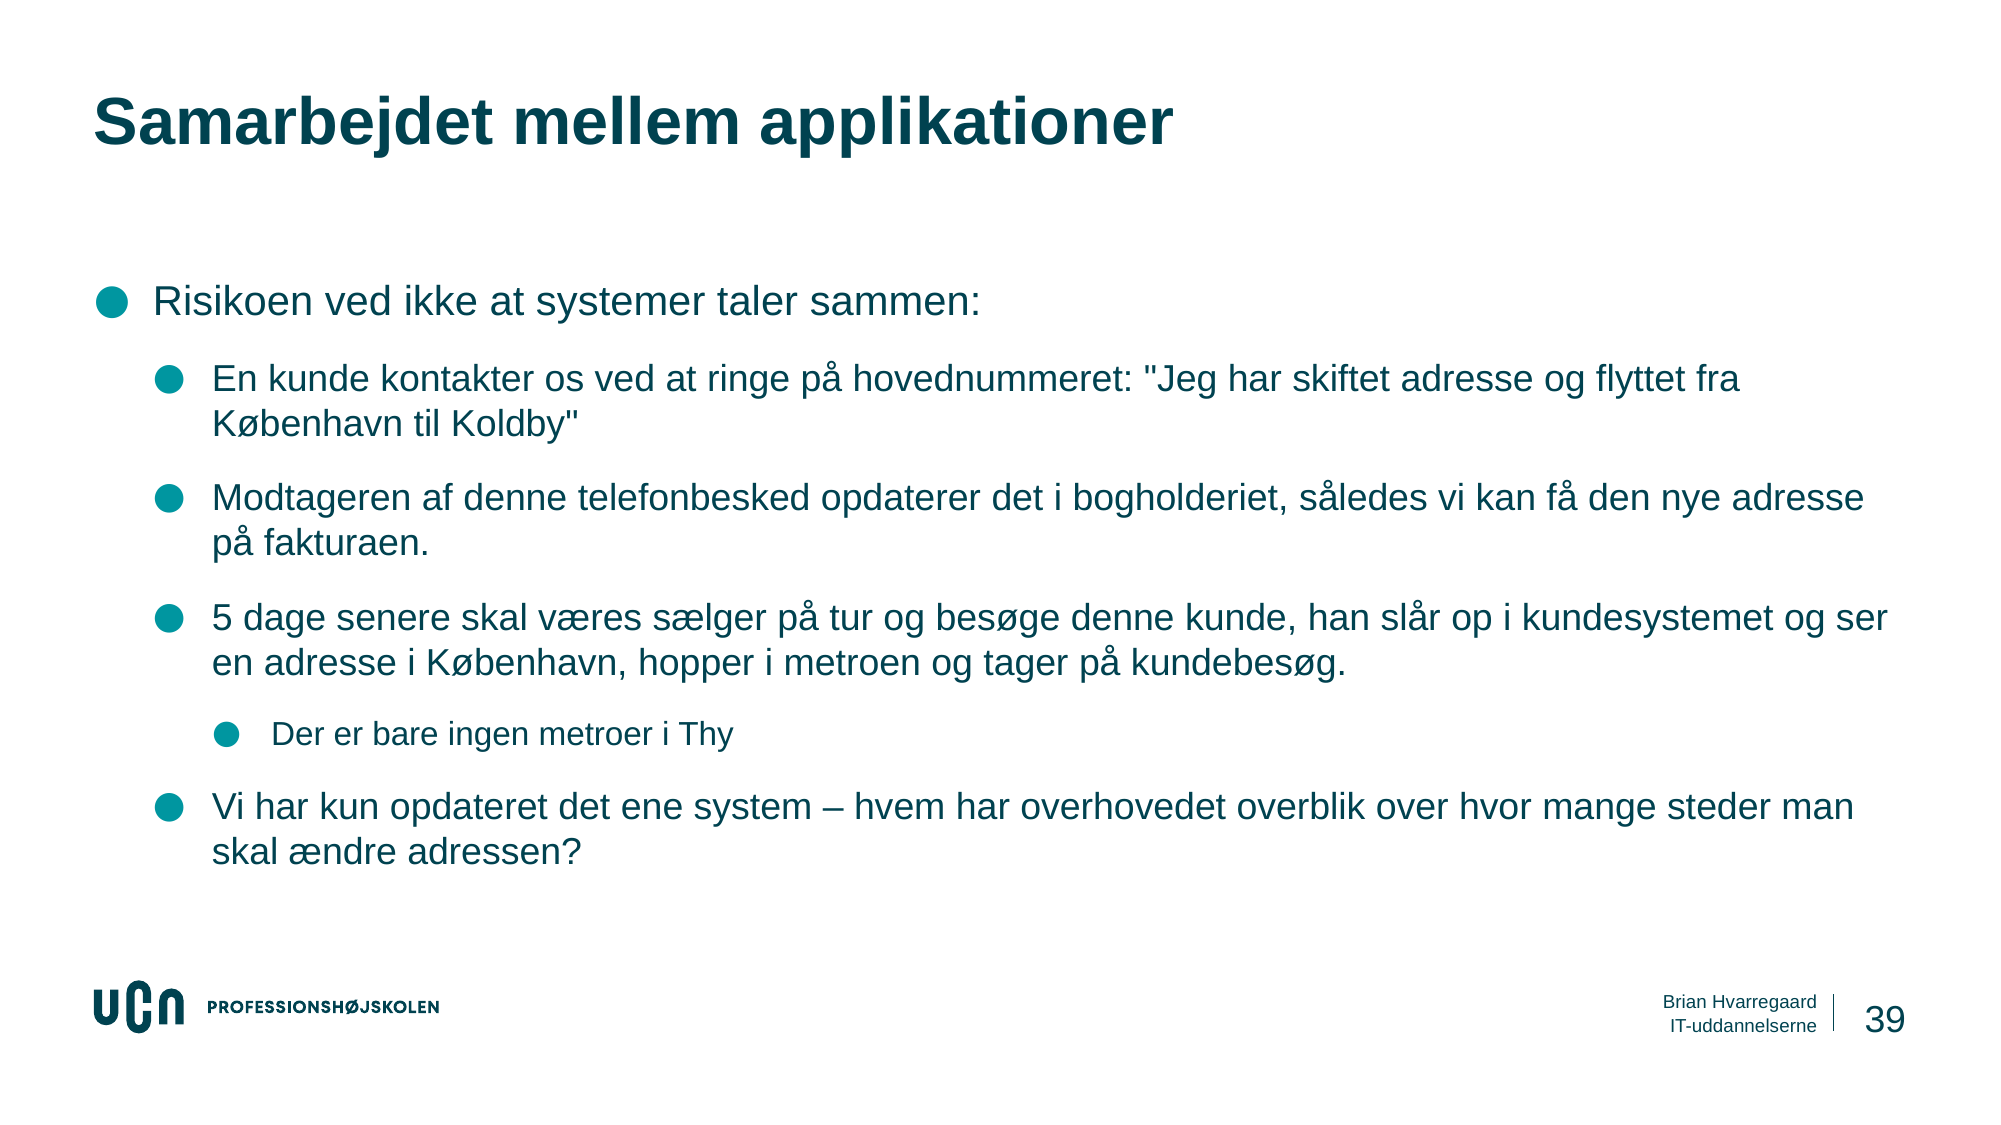

# Samarbejdet mellem applikationer

Risikoen ved ikke at systemer taler sammen:
En kunde kontakter os ved at ringe på hovednummeret: "Jeg har skiftet adresse og flyttet fra København til Koldby"
Modtageren af denne telefonbesked opdaterer det i bogholderiet, således vi kan få den nye adresse på fakturaen.
5 dage senere skal væres sælger på tur og besøge denne kunde, han slår op i kundesystemet og ser en adresse i København, hopper i metroen og tager på kundebesøg.
Der er bare ingen metroer i Thy
Vi har kun opdateret det ene system – hvem har overhovedet overblik over hvor mange steder man skal ændre adressen?
39